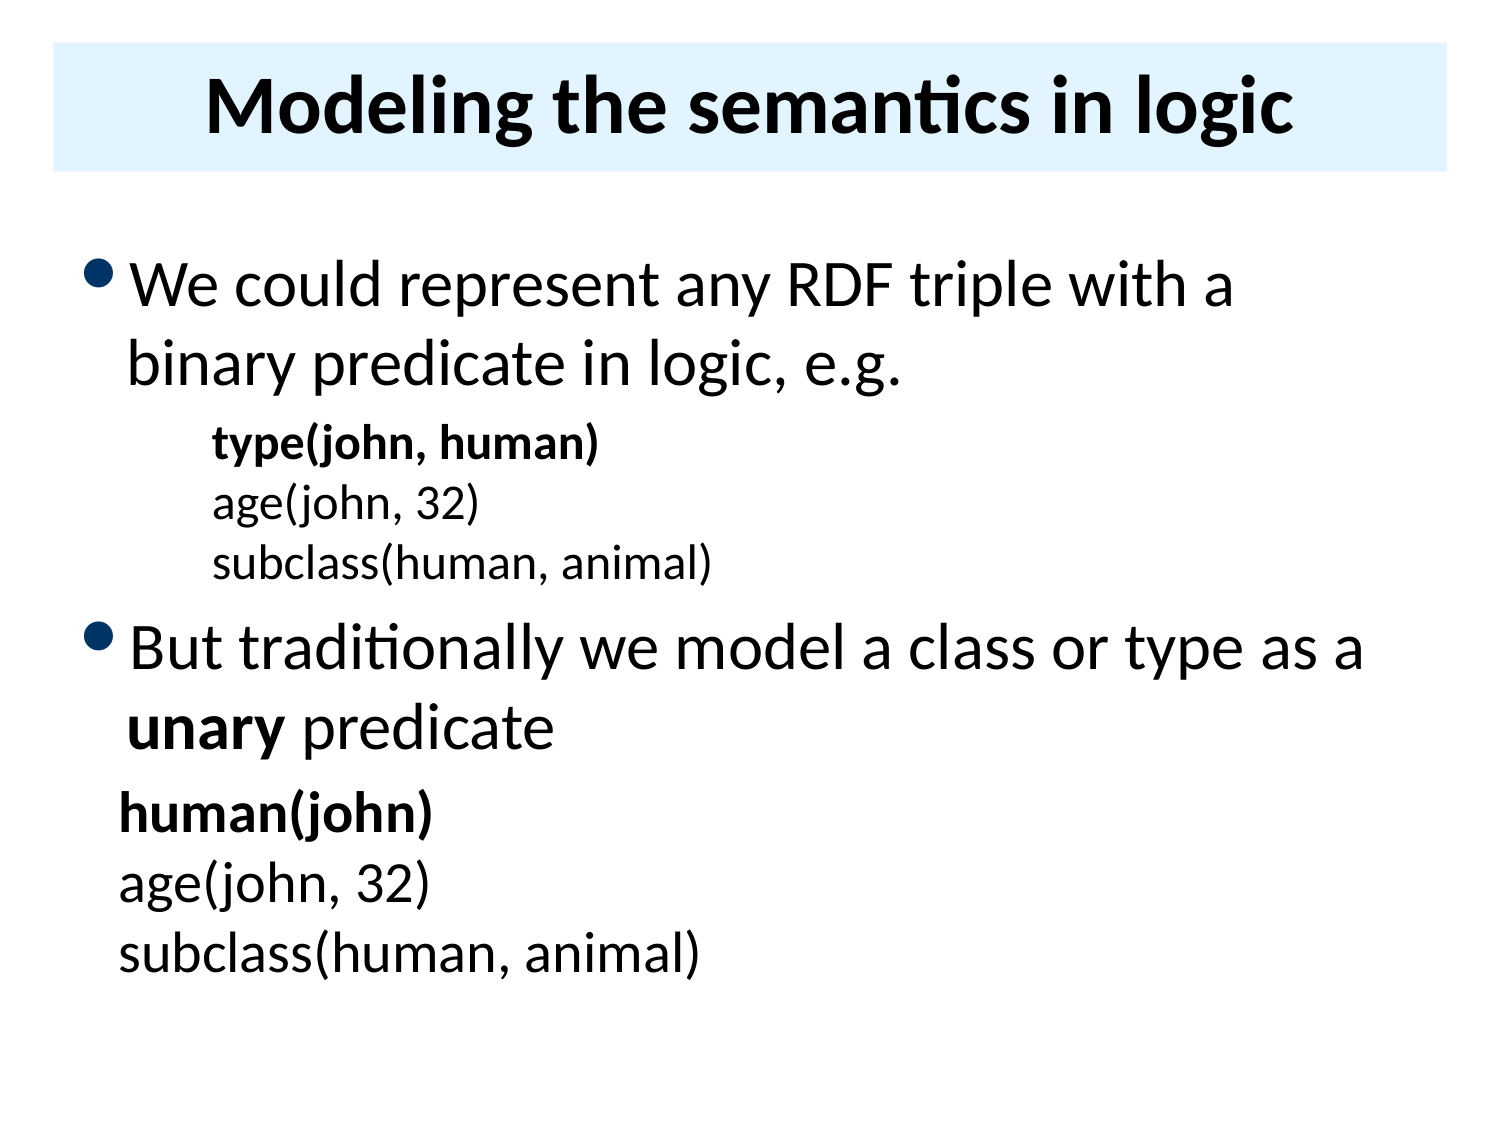

# Modeling the semantics in logic
We could represent any RDF triple with a binary predicate in logic, e.g.
type(john, human)
age(john, 32)
subclass(human, animal)
But traditionally we model a class or type as a unary predicate
human(john)
age(john, 32)
subclass(human, animal)